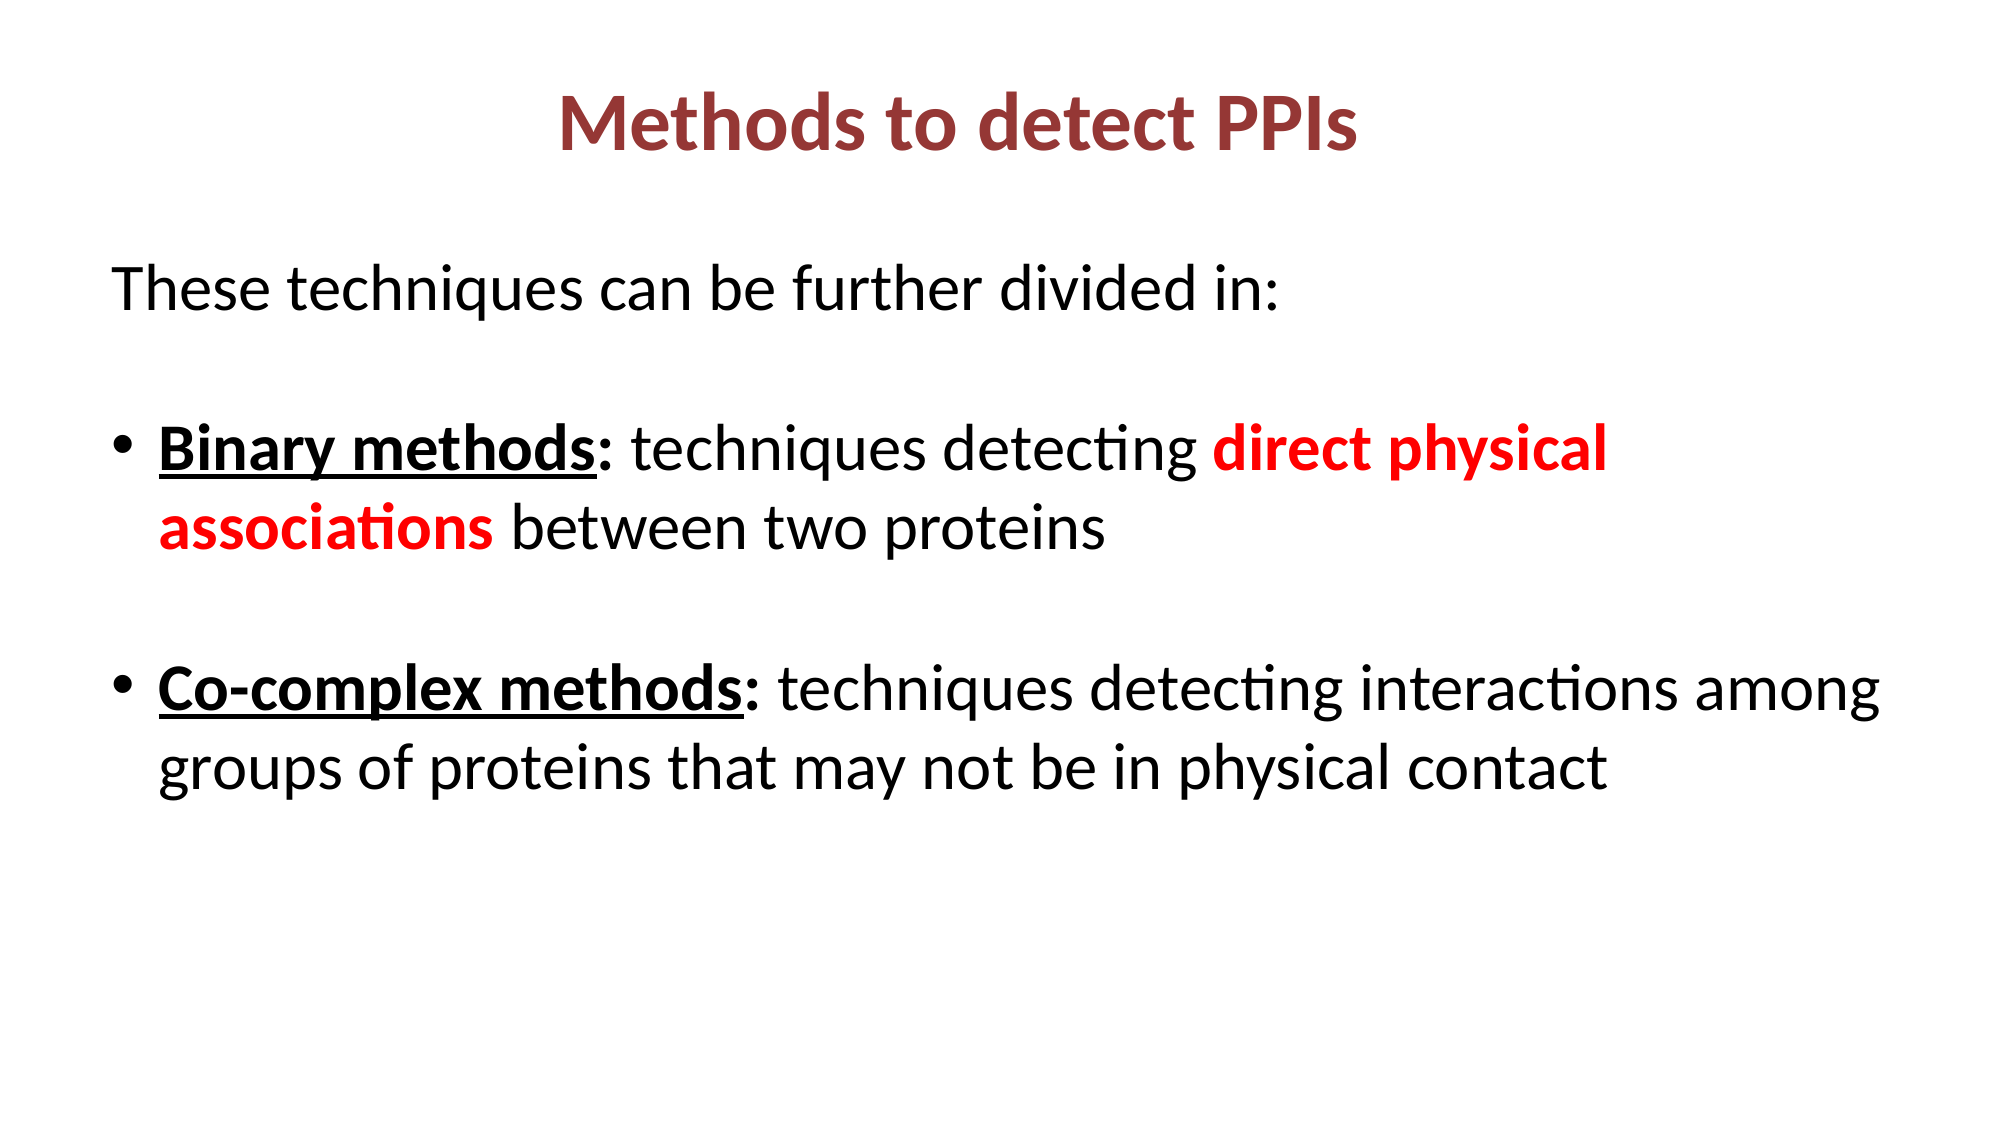

Methods to detect PPIs
These techniques can be further divided in:

Binary methods: techniques detecting direct physical associations between two proteins

Co-complex methods: techniques detecting interactions among groups of proteins that may not be in physical contact